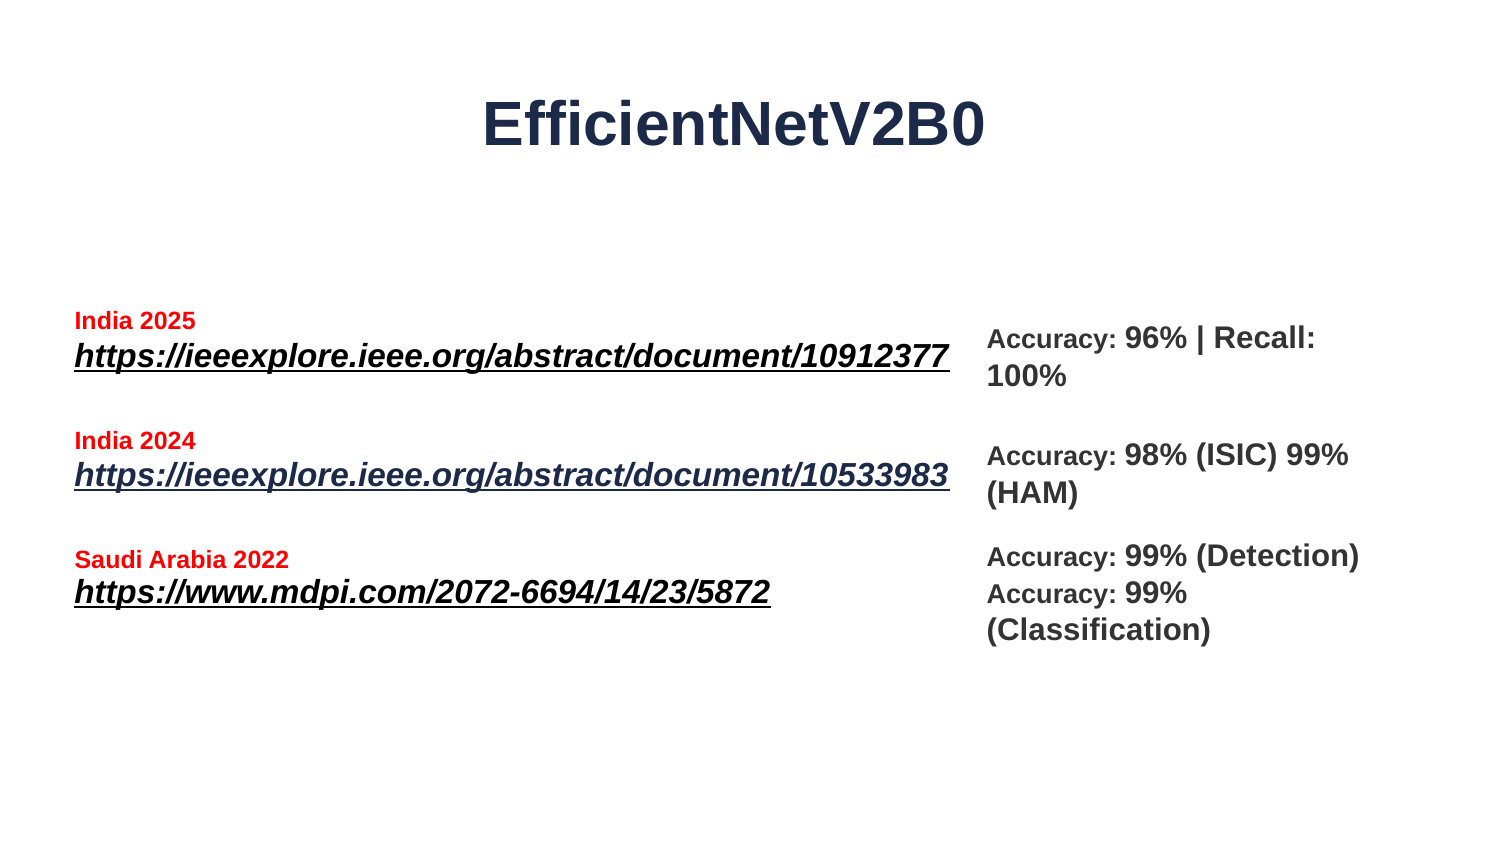

EfficientNetV2B0
India 2025
https://ieeexplore.ieee.org/abstract/document/10912377
Accuracy: 96% | Recall: 100%
India 2024
Accuracy: 98% (ISIC) 99% (HAM)
https://ieeexplore.ieee.org/abstract/document/10533983
Saudi Arabia 2022
Accuracy: 99% (Detection) Accuracy: 99% (Classification)
https://www.mdpi.com/2072-6694/14/23/5872